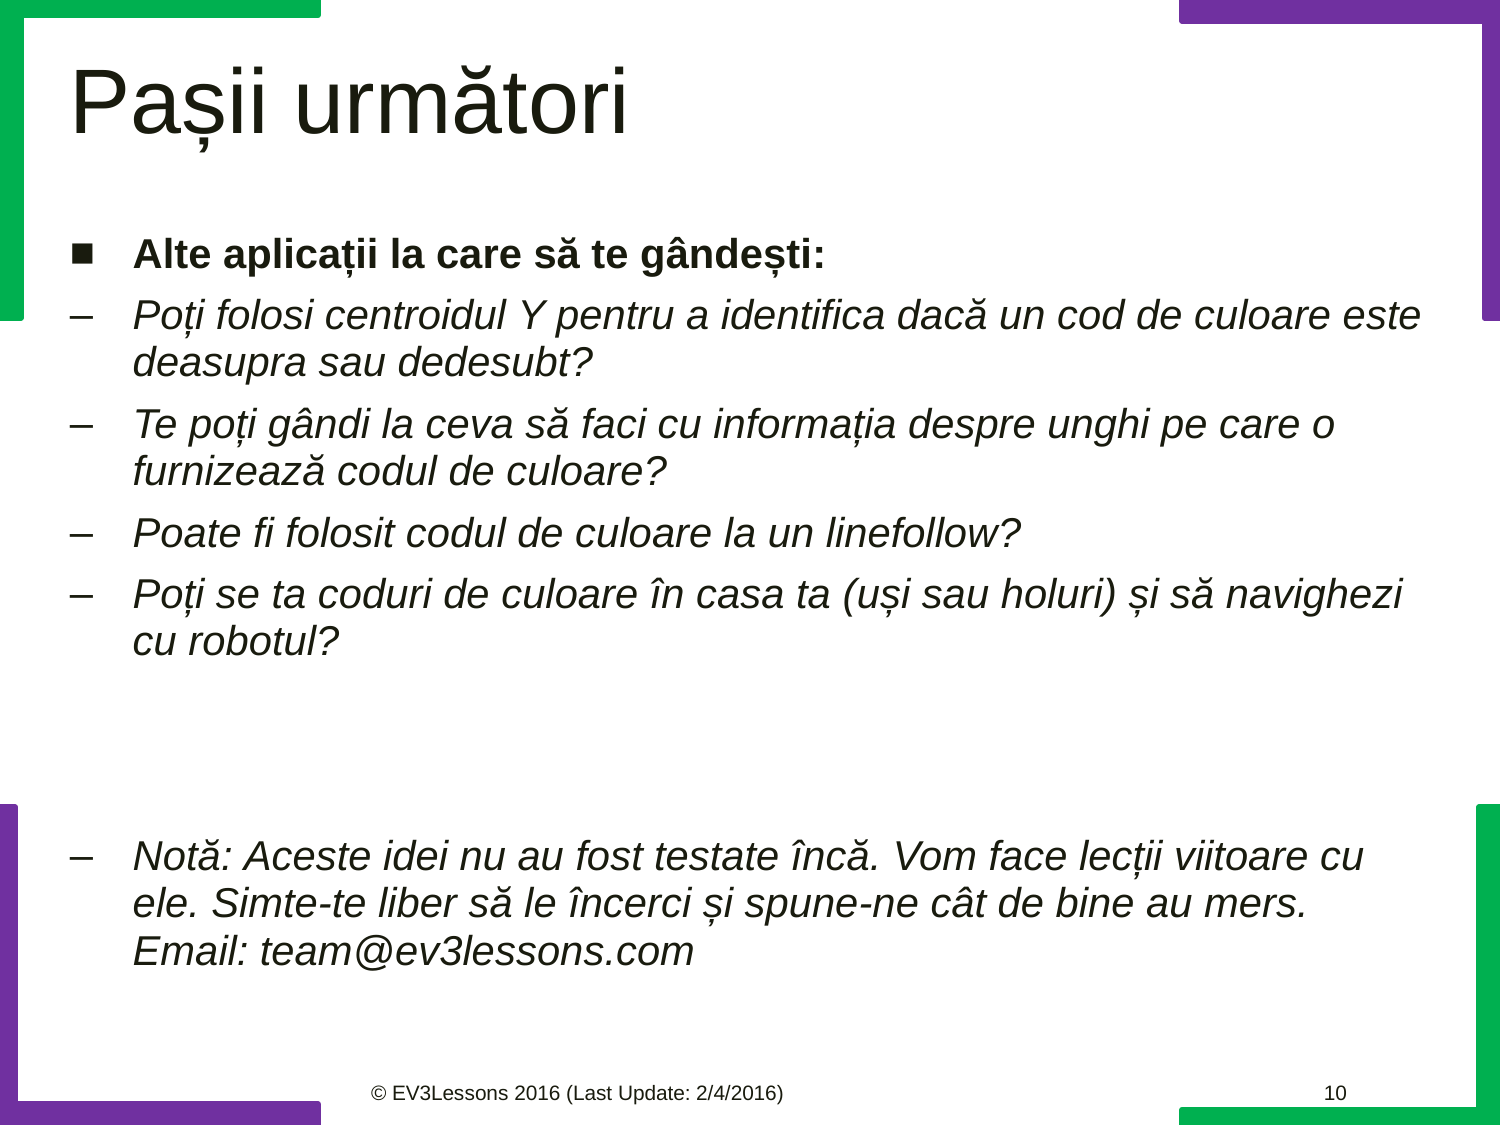

# Pașii următori
Alte aplicații la care să te gândești:
Poți folosi centroidul Y pentru a identifica dacă un cod de culoare este deasupra sau dedesubt?
Te poți gândi la ceva să faci cu informația despre unghi pe care o furnizează codul de culoare?
Poate fi folosit codul de culoare la un linefollow?
Poți se ta coduri de culoare în casa ta (uși sau holuri) și să navighezi cu robotul?

Notă: Aceste idei nu au fost testate încă. Vom face lecții viitoare cu ele. Simte-te liber să le încerci și spune-ne cât de bine au mers. Email: team@ev3lessons.com
© EV3Lessons 2016 (Last Update: 2/4/2016)
10